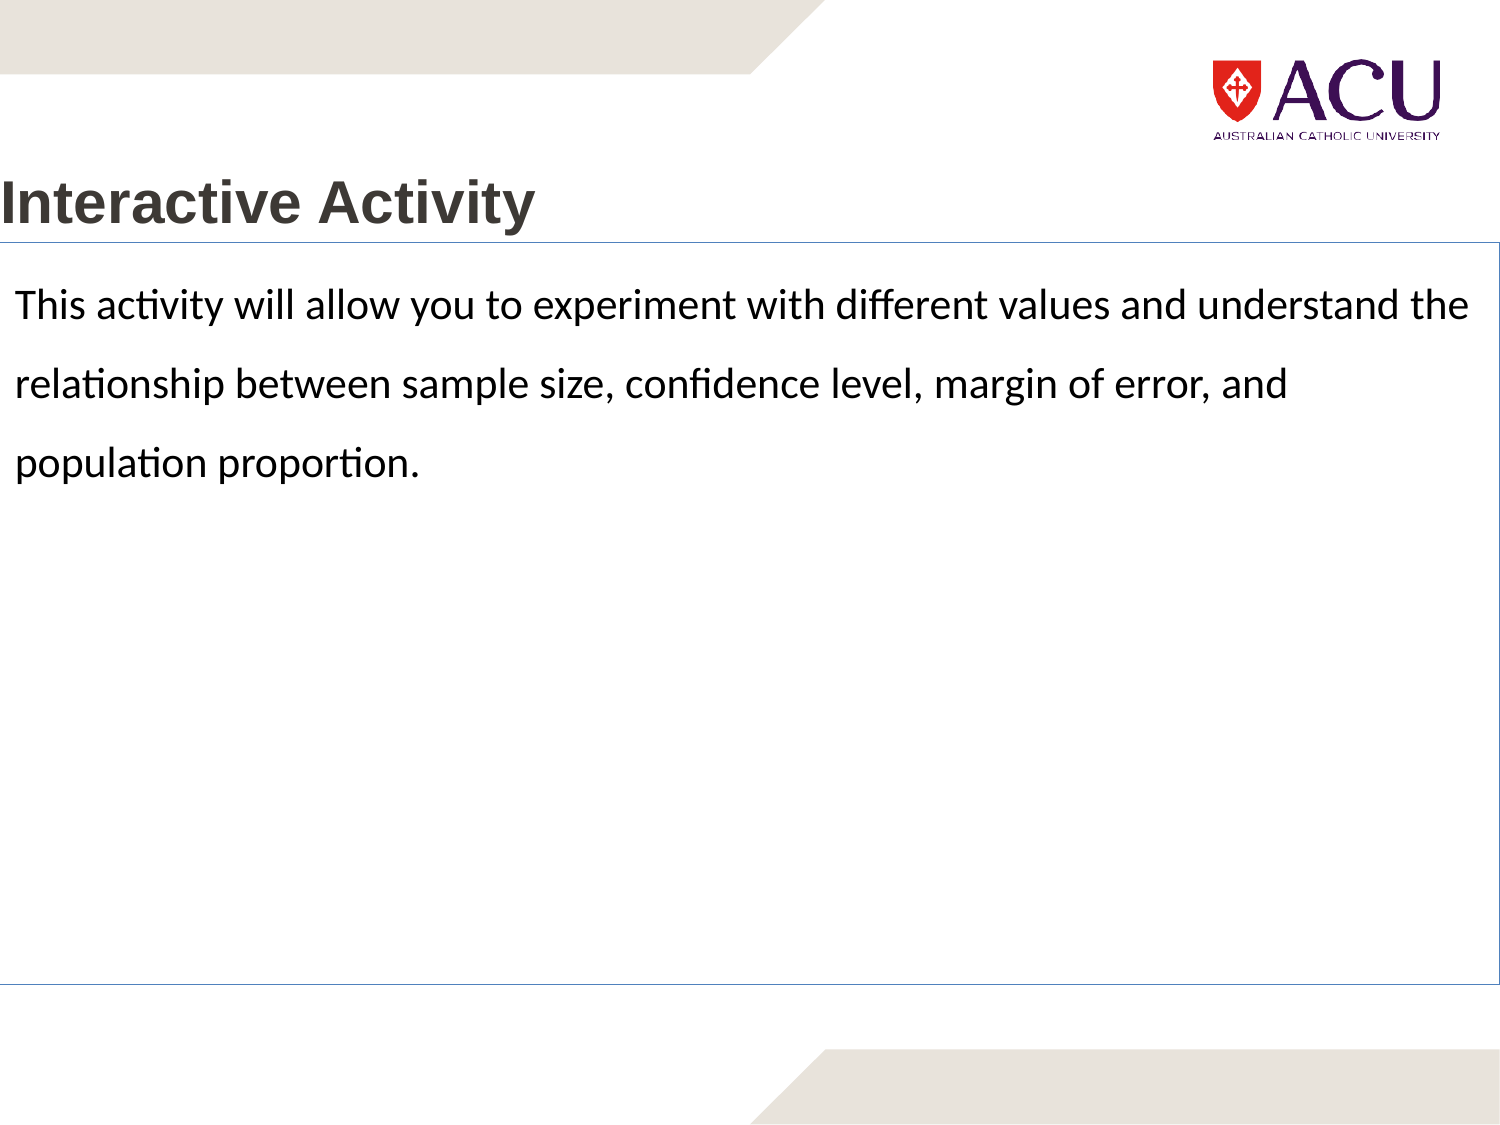

# Interactive Activity
This activity will allow you to experiment with different values and understand the relationship between sample size, confidence level, margin of error, and population proportion.